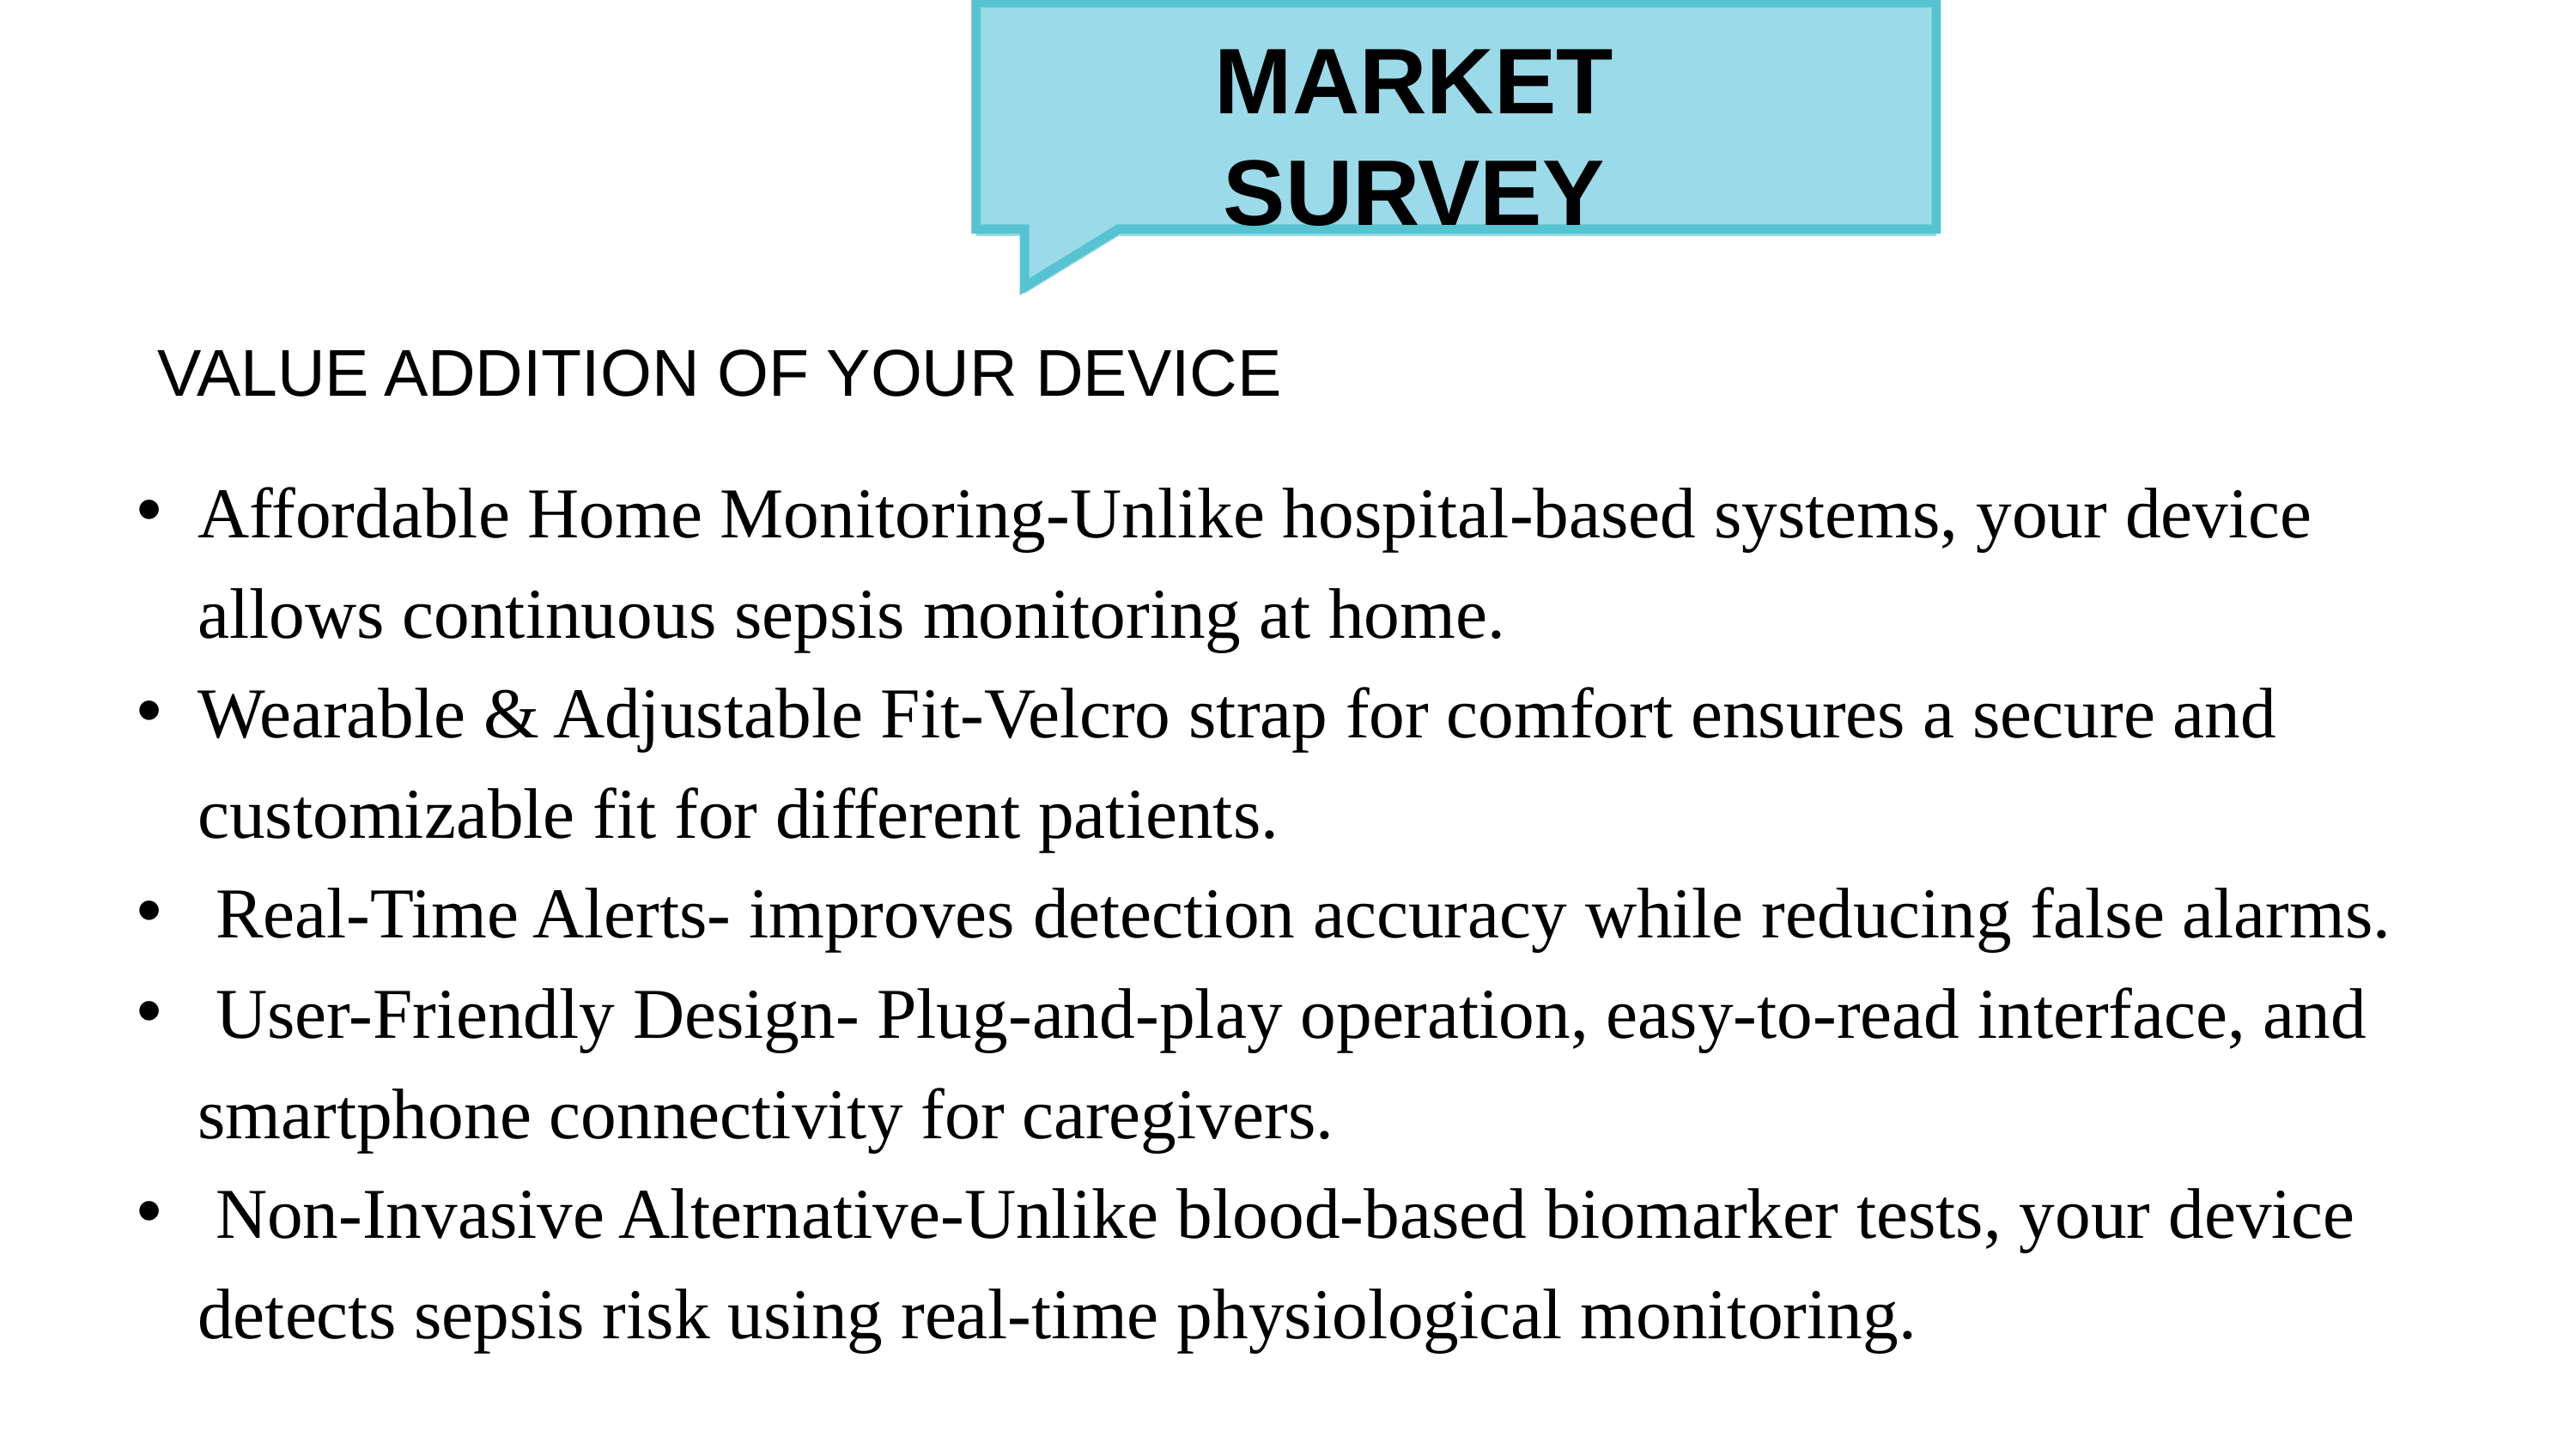

MARKET SURVEY
VALUE ADDITION OF YOUR DEVICE

Affordable Home Monitoring-Unlike hospital-based systems, your device allows continuous sepsis monitoring at home.
Wearable & Adjustable Fit-Velcro strap for comfort ensures a secure and customizable fit for different patients.
 Real-Time Alerts- improves detection accuracy while reducing false alarms.
 User-Friendly Design- Plug-and-play operation, easy-to-read interface, and smartphone connectivity for caregivers.
 Non-Invasive Alternative-Unlike blood-based biomarker tests, your device detects sepsis risk using real-time physiological monitoring.